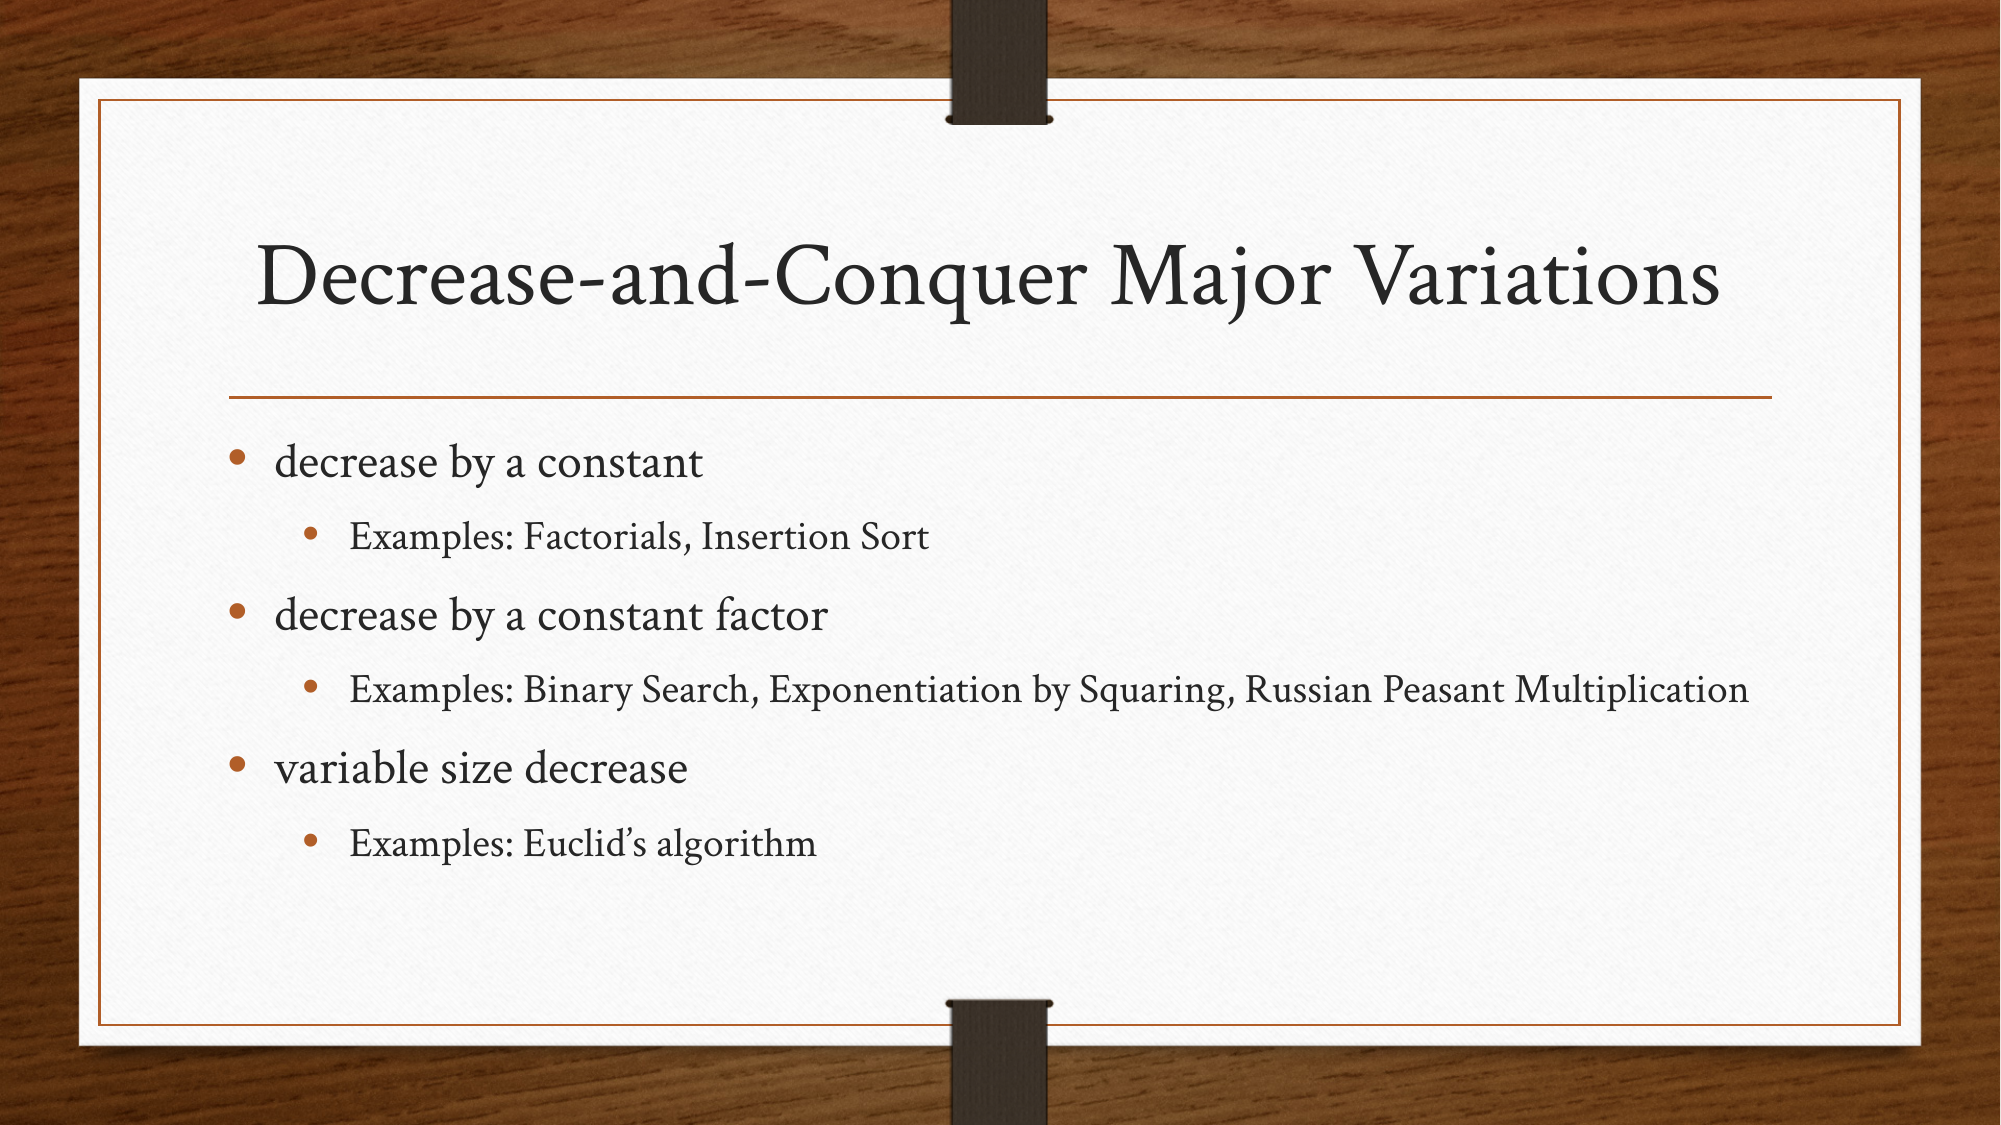

# Decrease-and-Conquer Major Variations
decrease by a constant
Examples: Factorials, Insertion Sort
decrease by a constant factor
Examples: Binary Search, Exponentiation by Squaring, Russian Peasant Multiplication
variable size decrease
Examples: Euclid’s algorithm